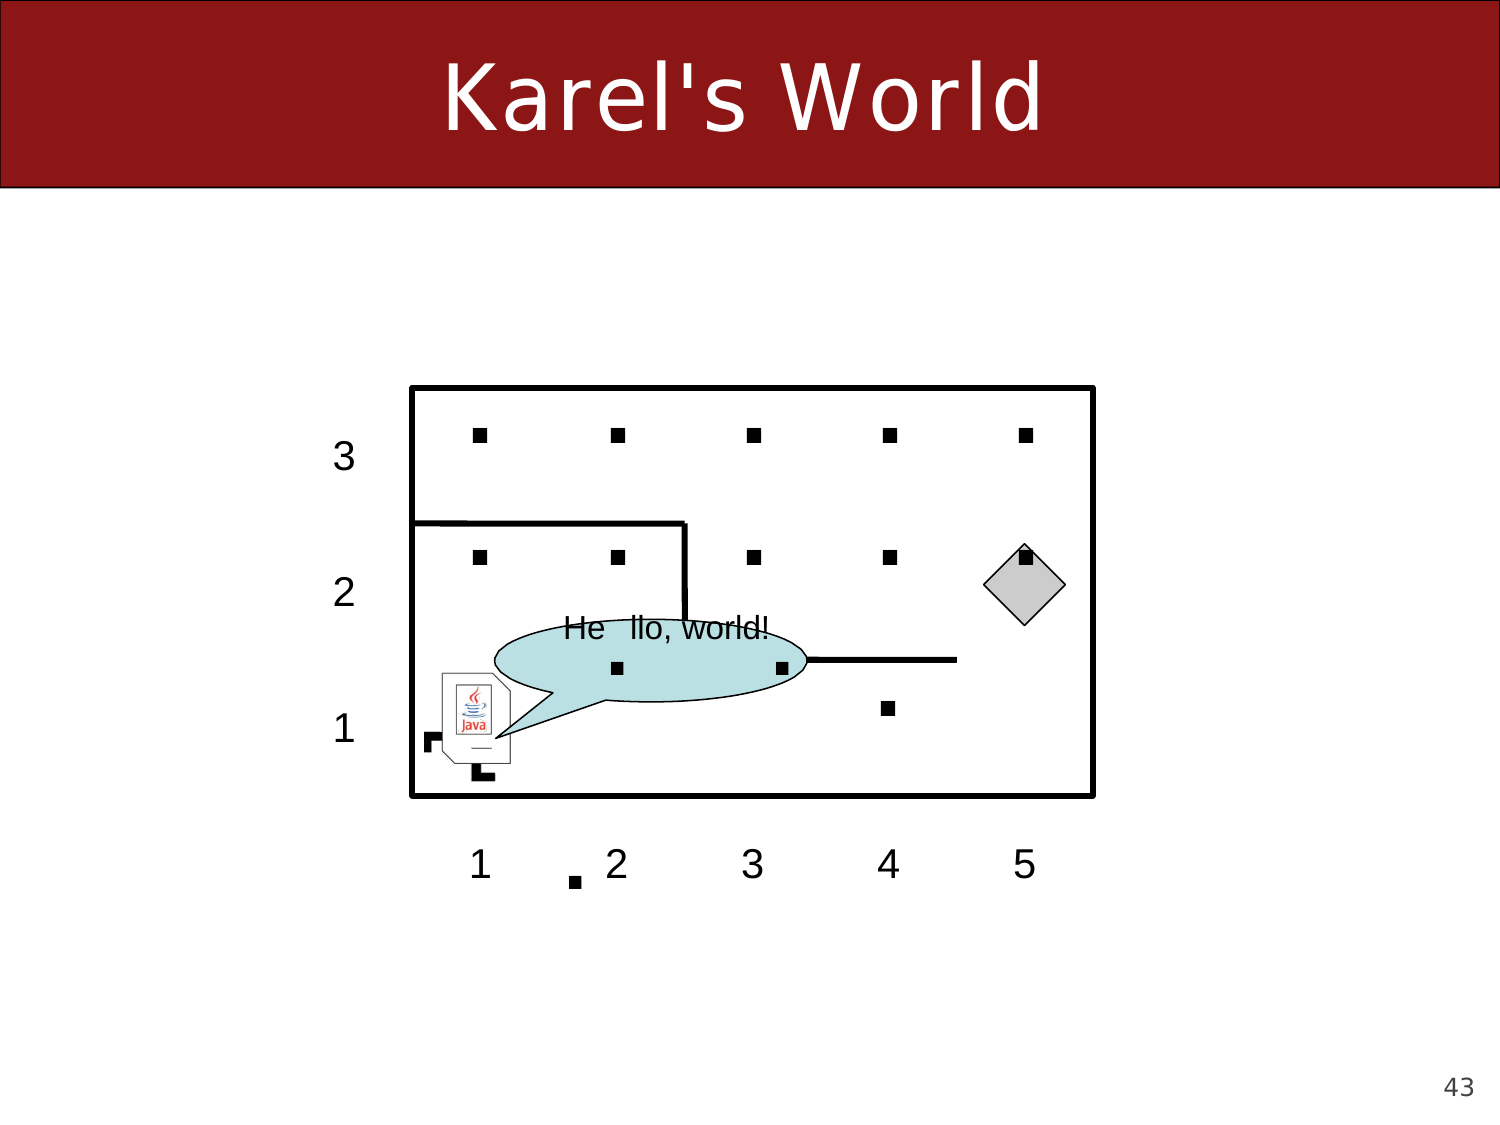

# Karel's World
.	.	.	.	.

3
.	.	.	.	.
He.llo, world!.	.

2
.

.

1
1
2
3
4
5
43